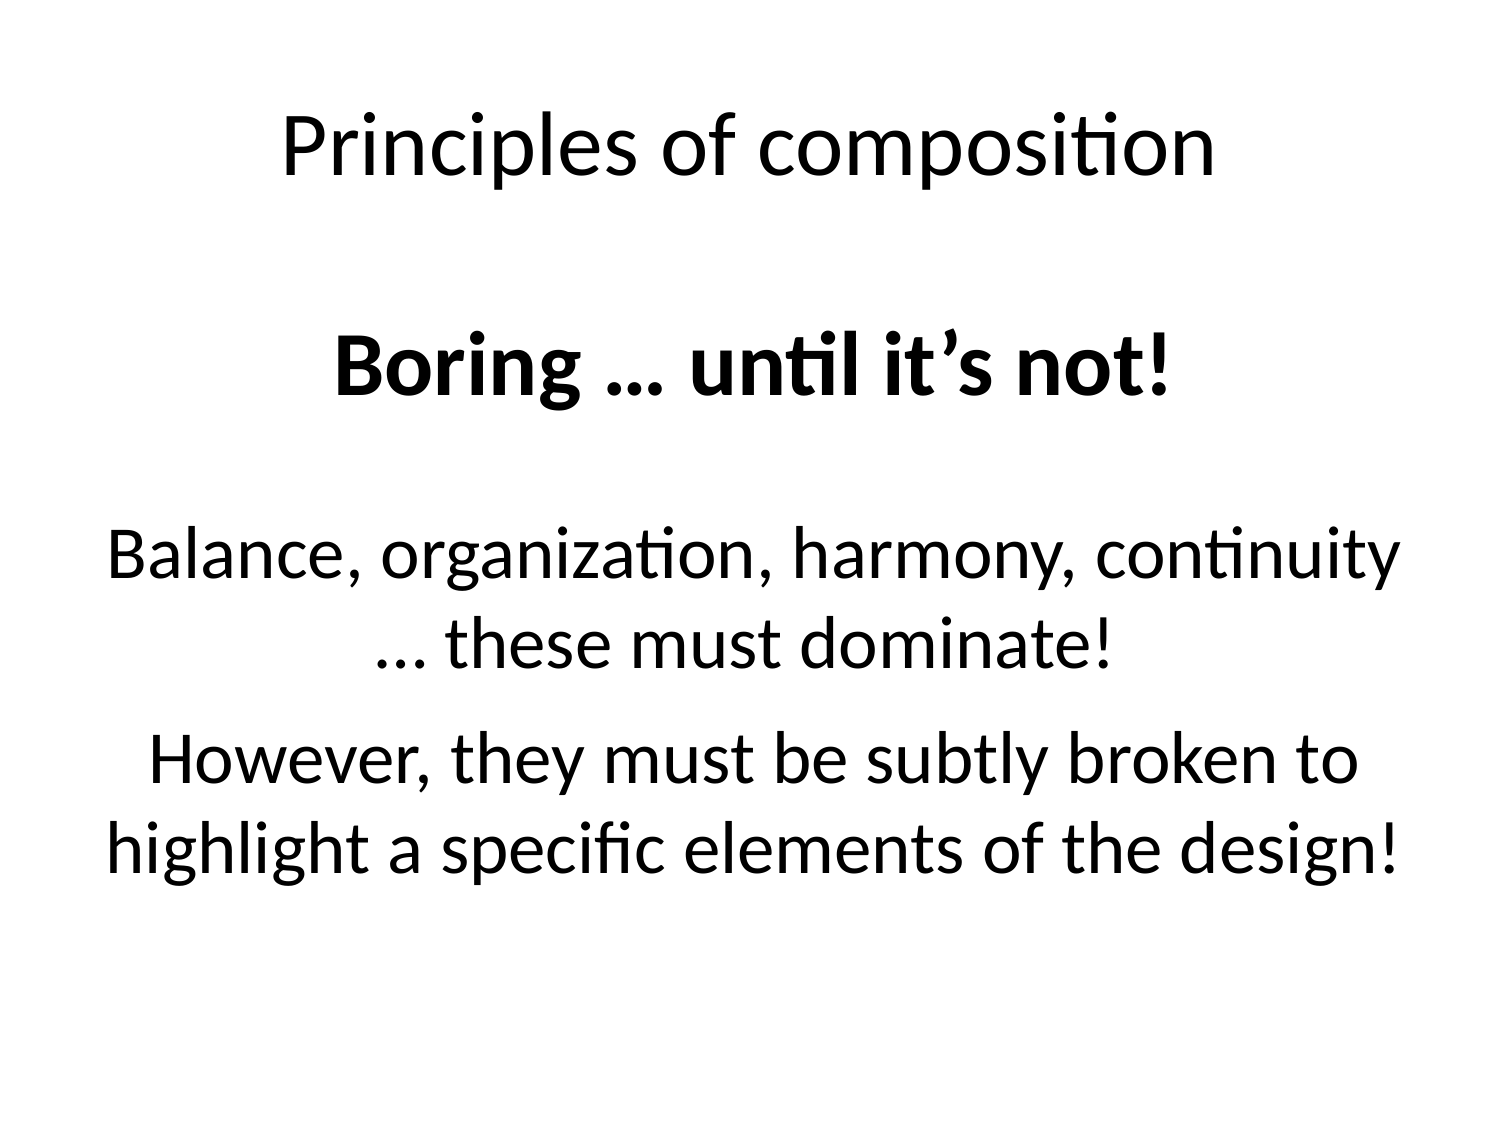

# Principles of composition
Boring … until it’s not!

Balance, organization, harmony, continuity … these must dominate!

However, they must be subtly broken to highlight a specific elements of the design!